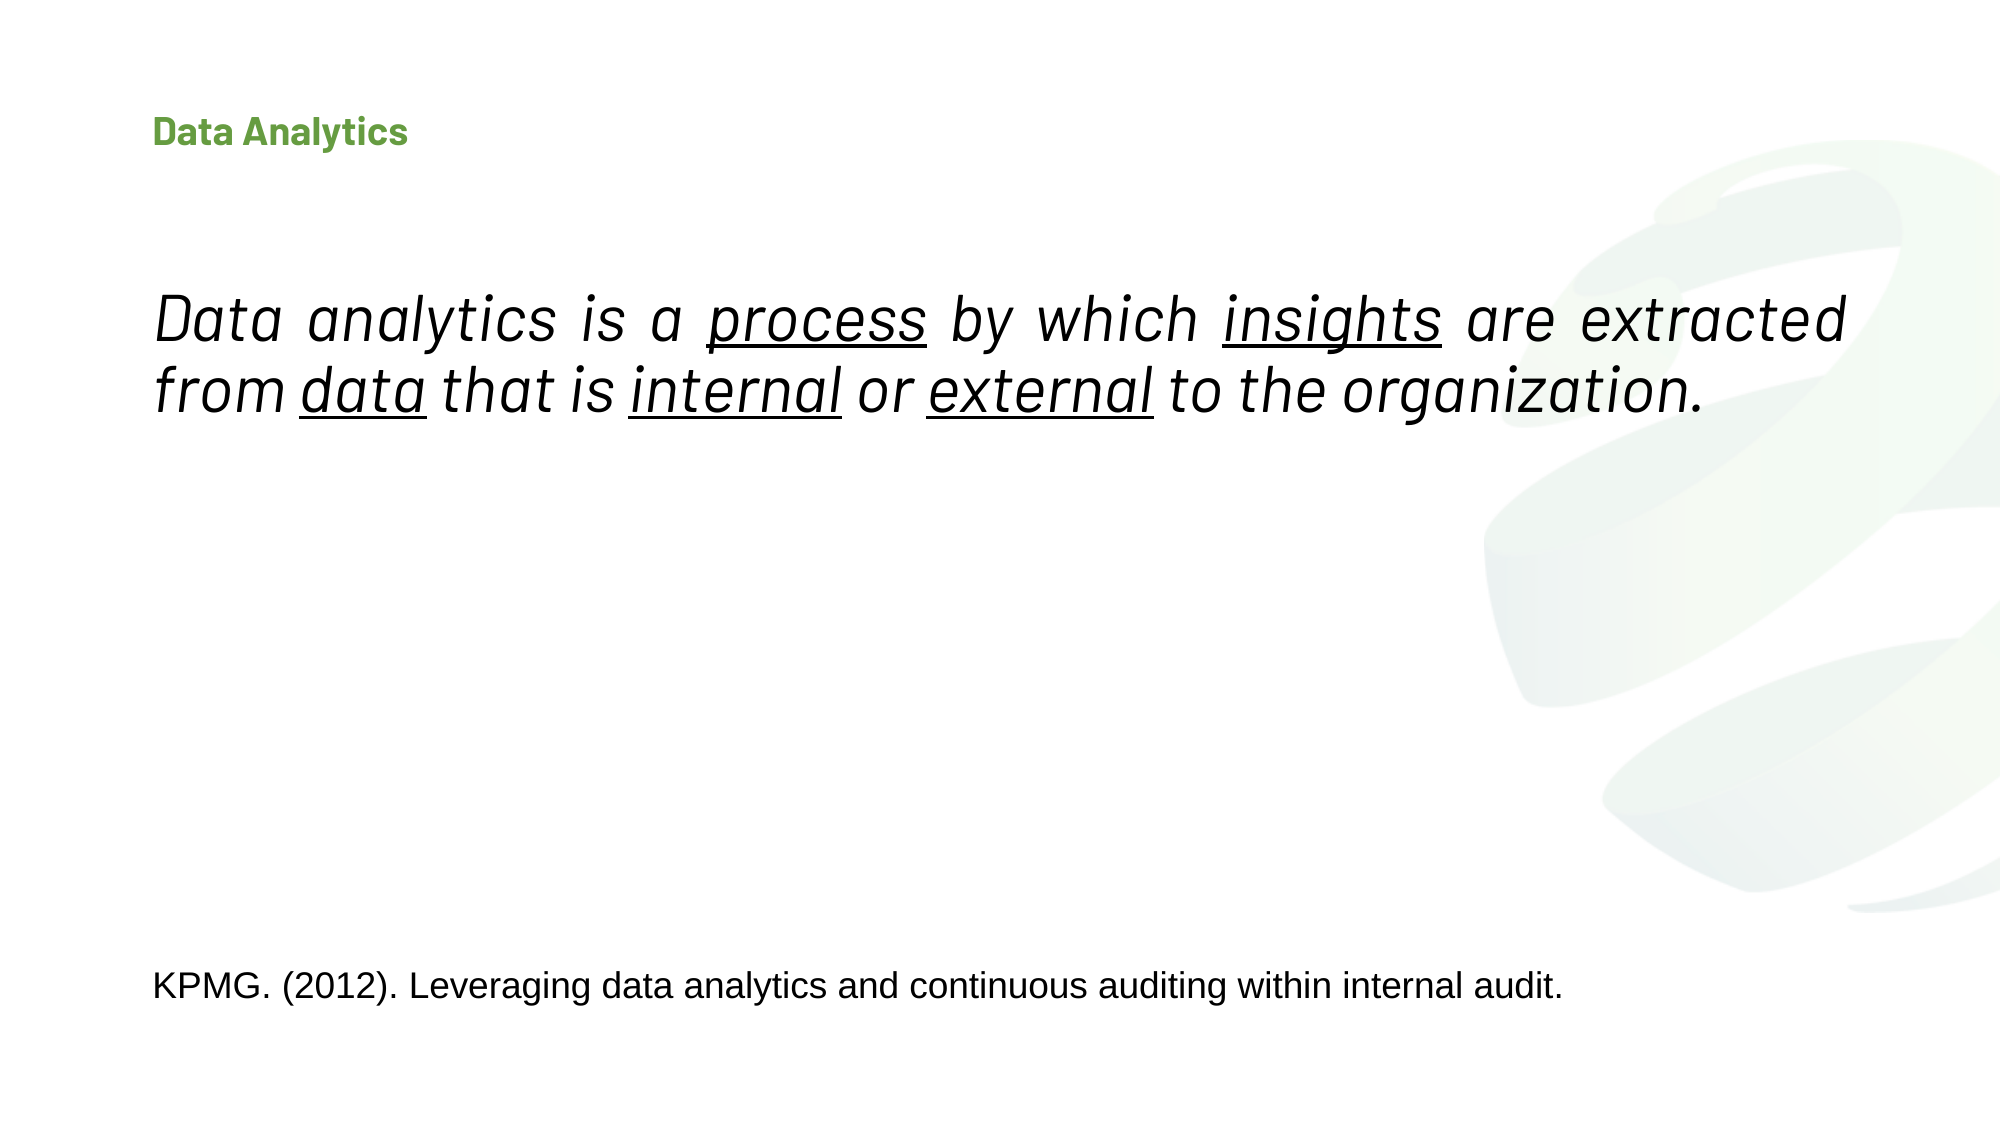

# Data Analytics
Data analytics is a process by which insights are extracted from data that is internal or external to the organization.

KPMG. (2012). Leveraging data analytics and continuous auditing within internal audit.